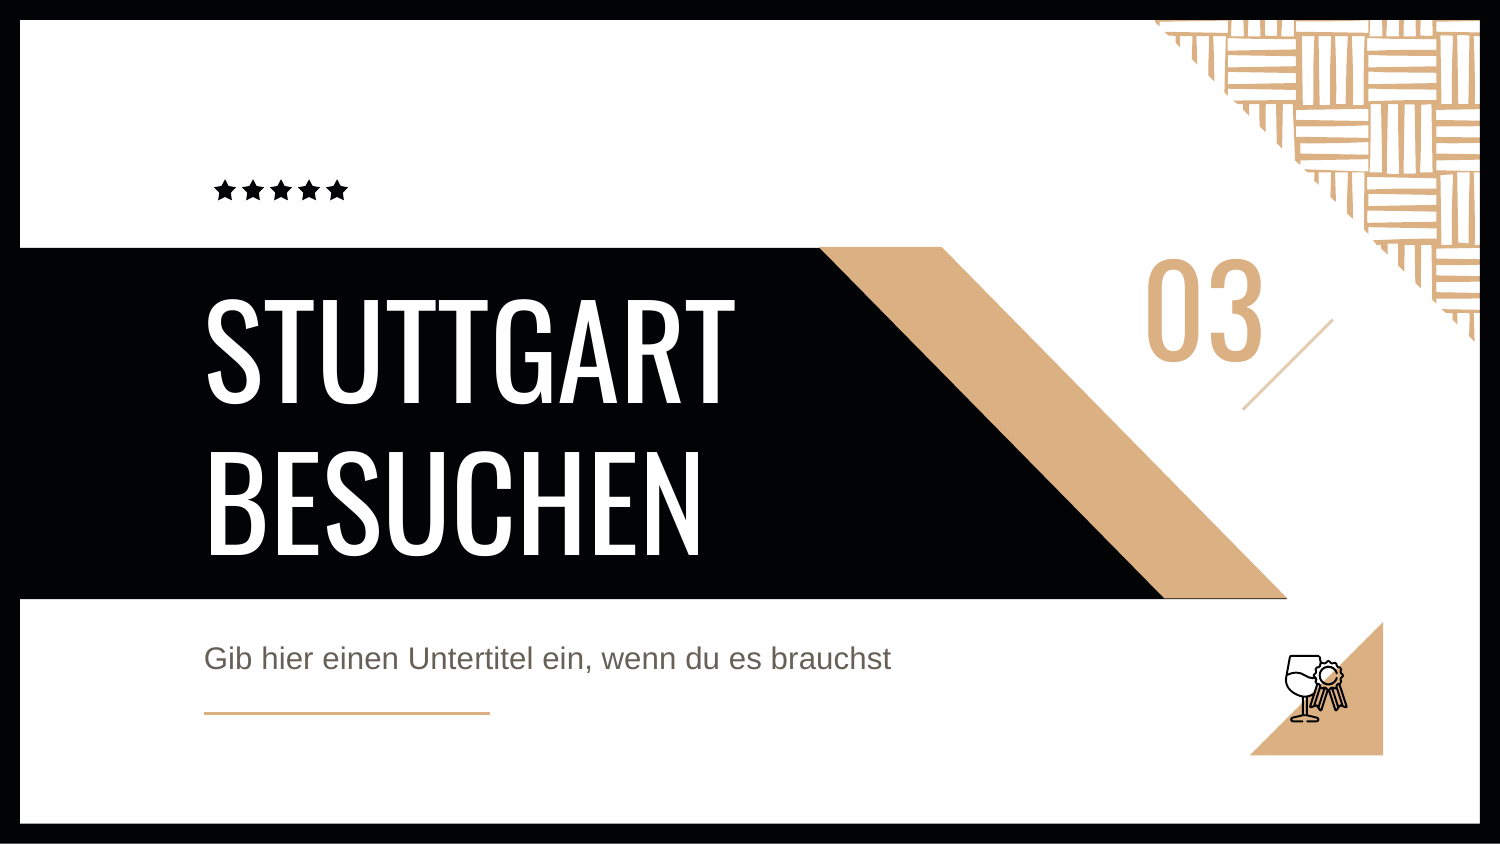

03
# STUTTGART BESUCHEN

Gib hier einen Untertitel ein, wenn du es brauchst